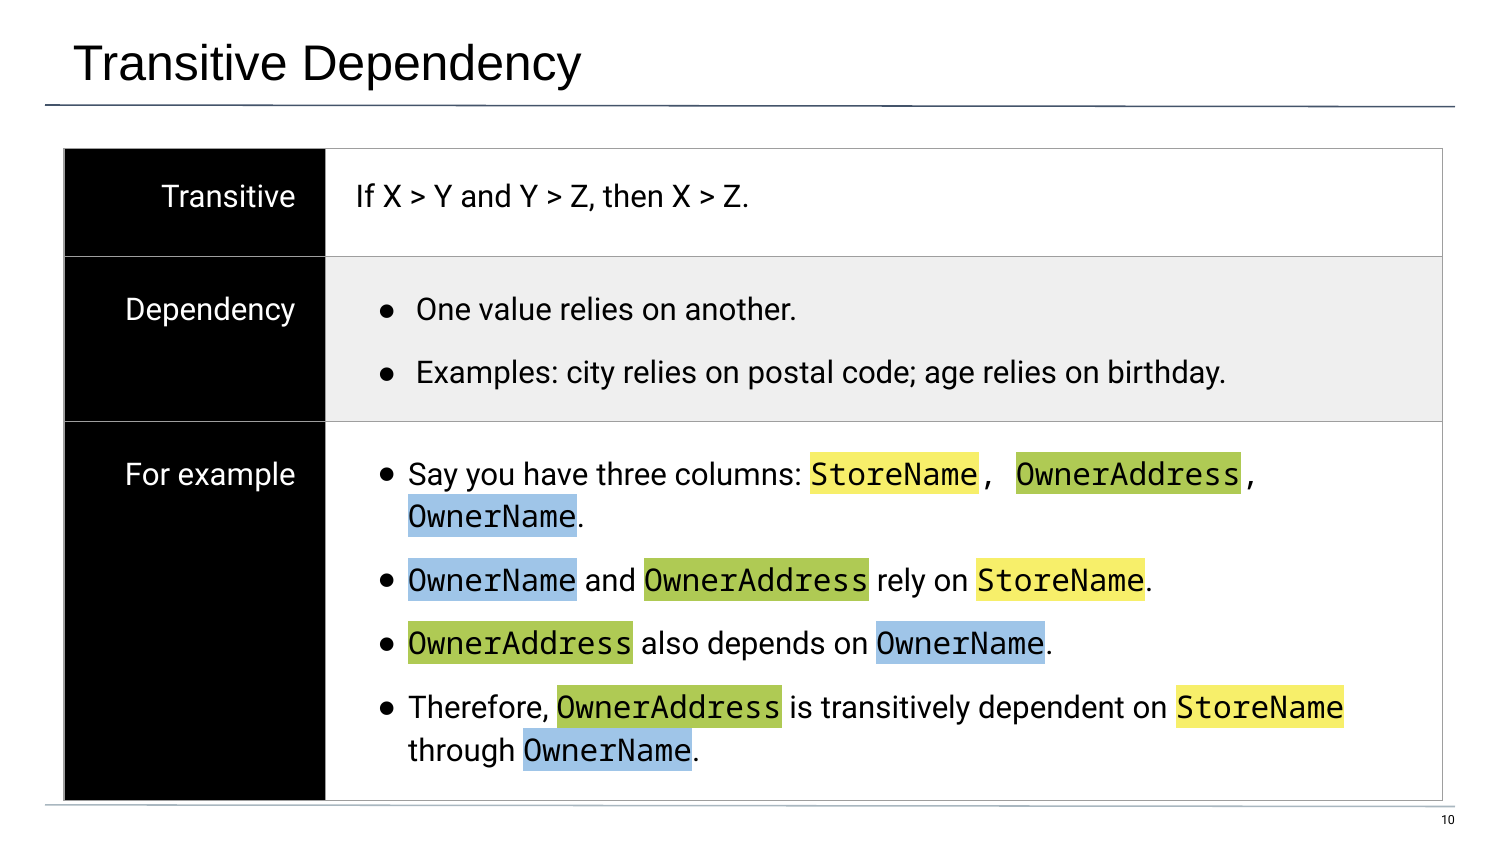

# Transitive Dependency

| Transitive | If X > Y and Y > Z, then X > Z. |
| --- | --- |
| Dependency | One value relies on another. Examples: city relies on postal code; age relies on birthday. |
| For example | Say you have three columns: StoreName, OwnerAddress, OwnerName. OwnerName and OwnerAddress rely on StoreName. OwnerAddress also depends on OwnerName. Therefore, OwnerAddress is transitively dependent on StoreName through OwnerName. |

10